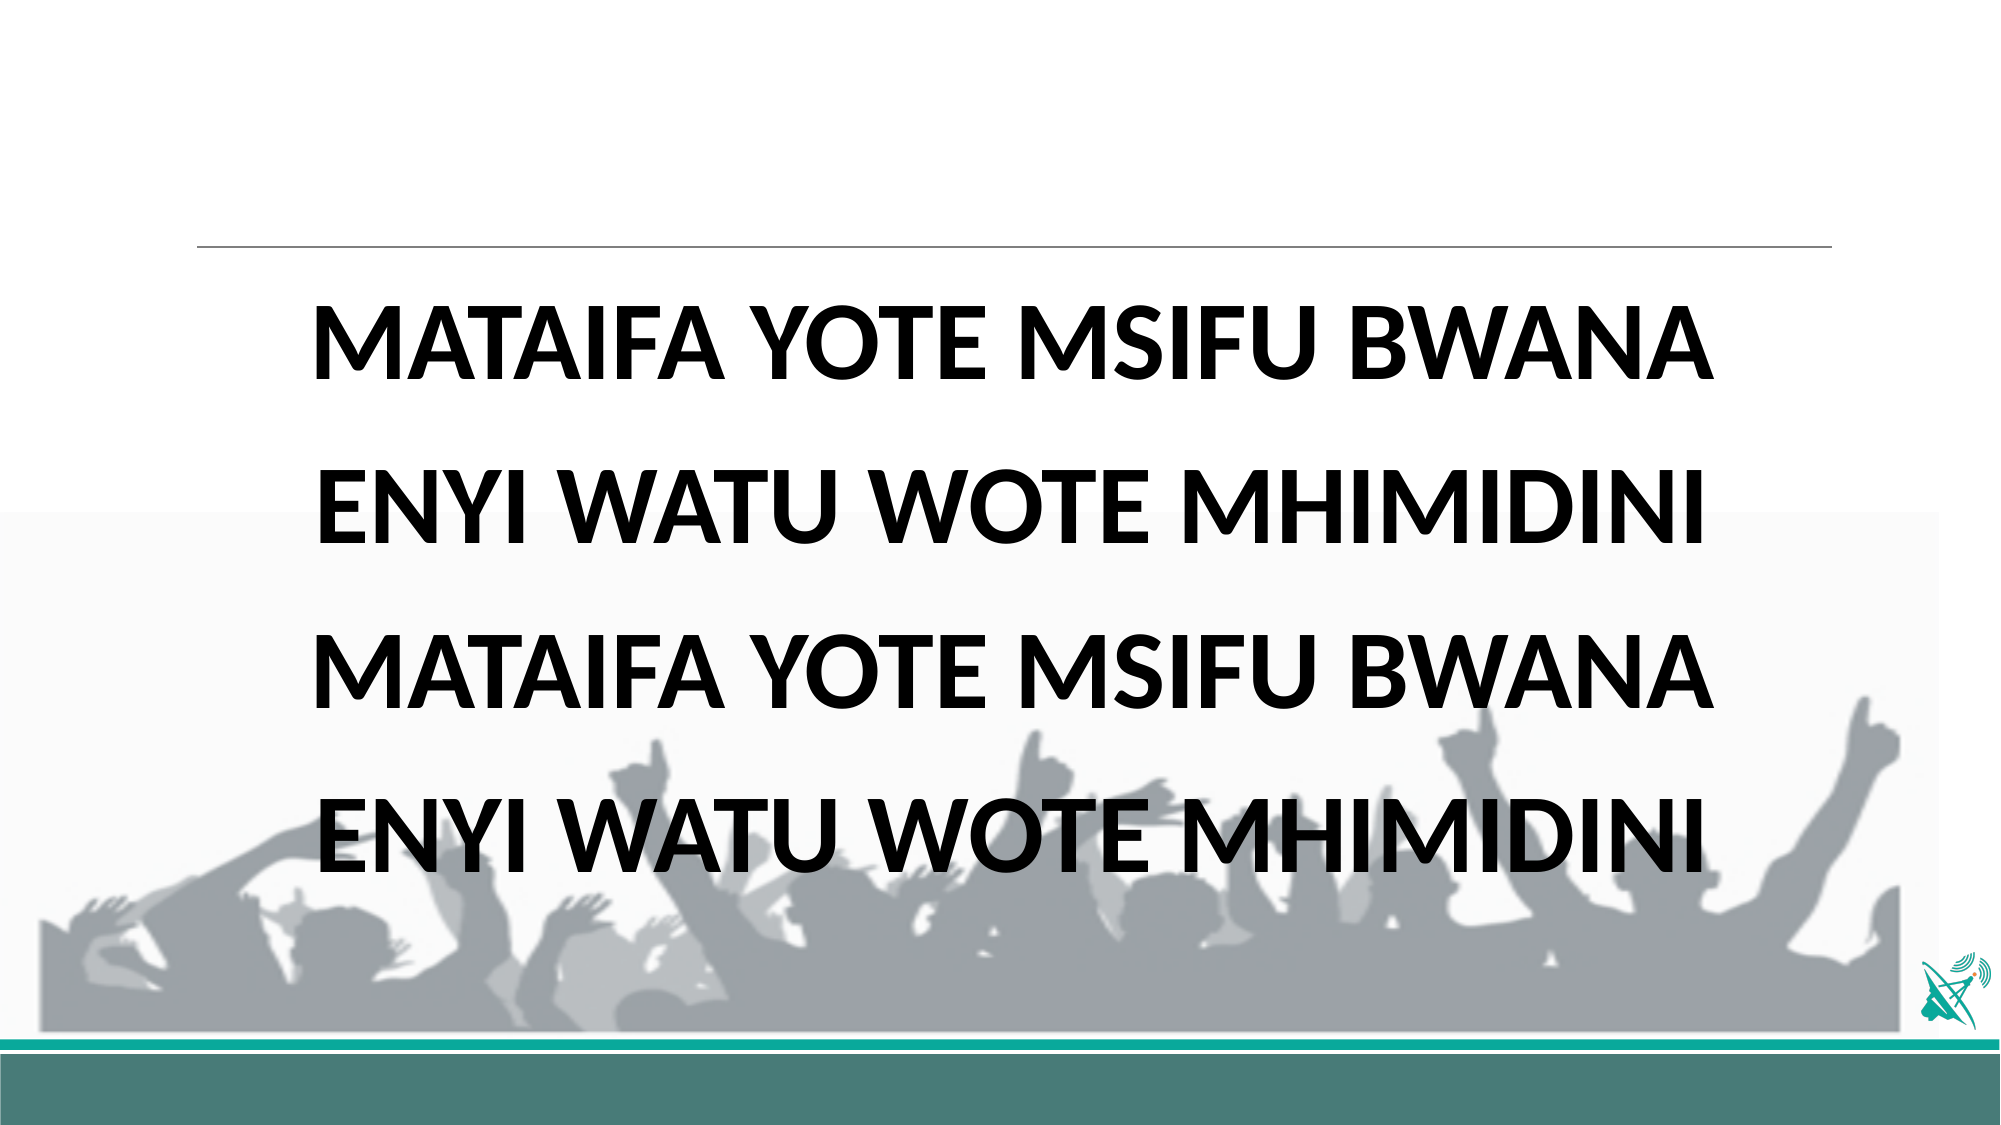

MATAIFA YOTE MSIFU BWANA
ENYI WATU WOTE MHIMIDINI
MATAIFA YOTE MSIFU BWANA
ENYI WATU WOTE MHIMIDINI